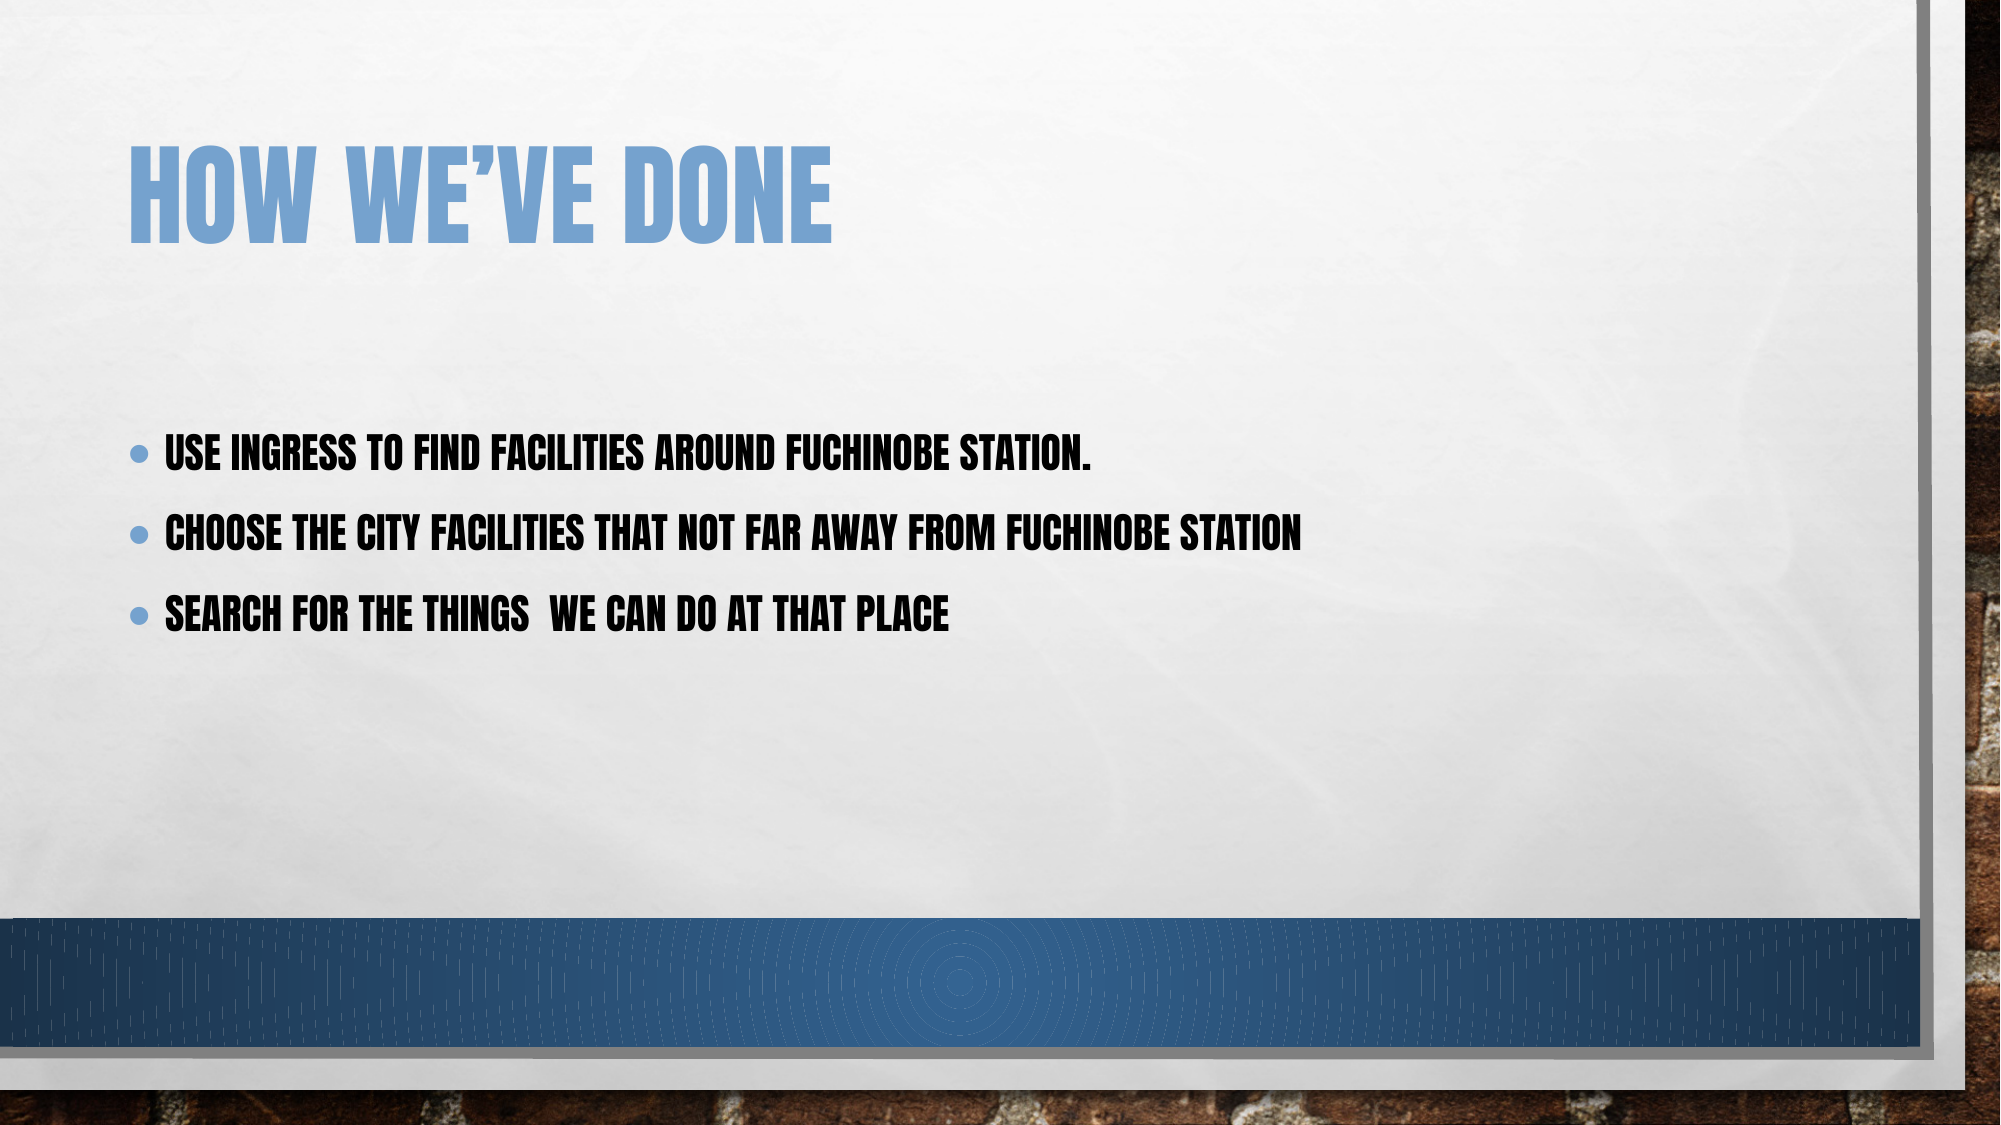

# How we’ve done
Use ingress to find facilities around fuchinobe station.
Choose the city facilities that not far away from fuchinobe station
search for the things  we can do at that place